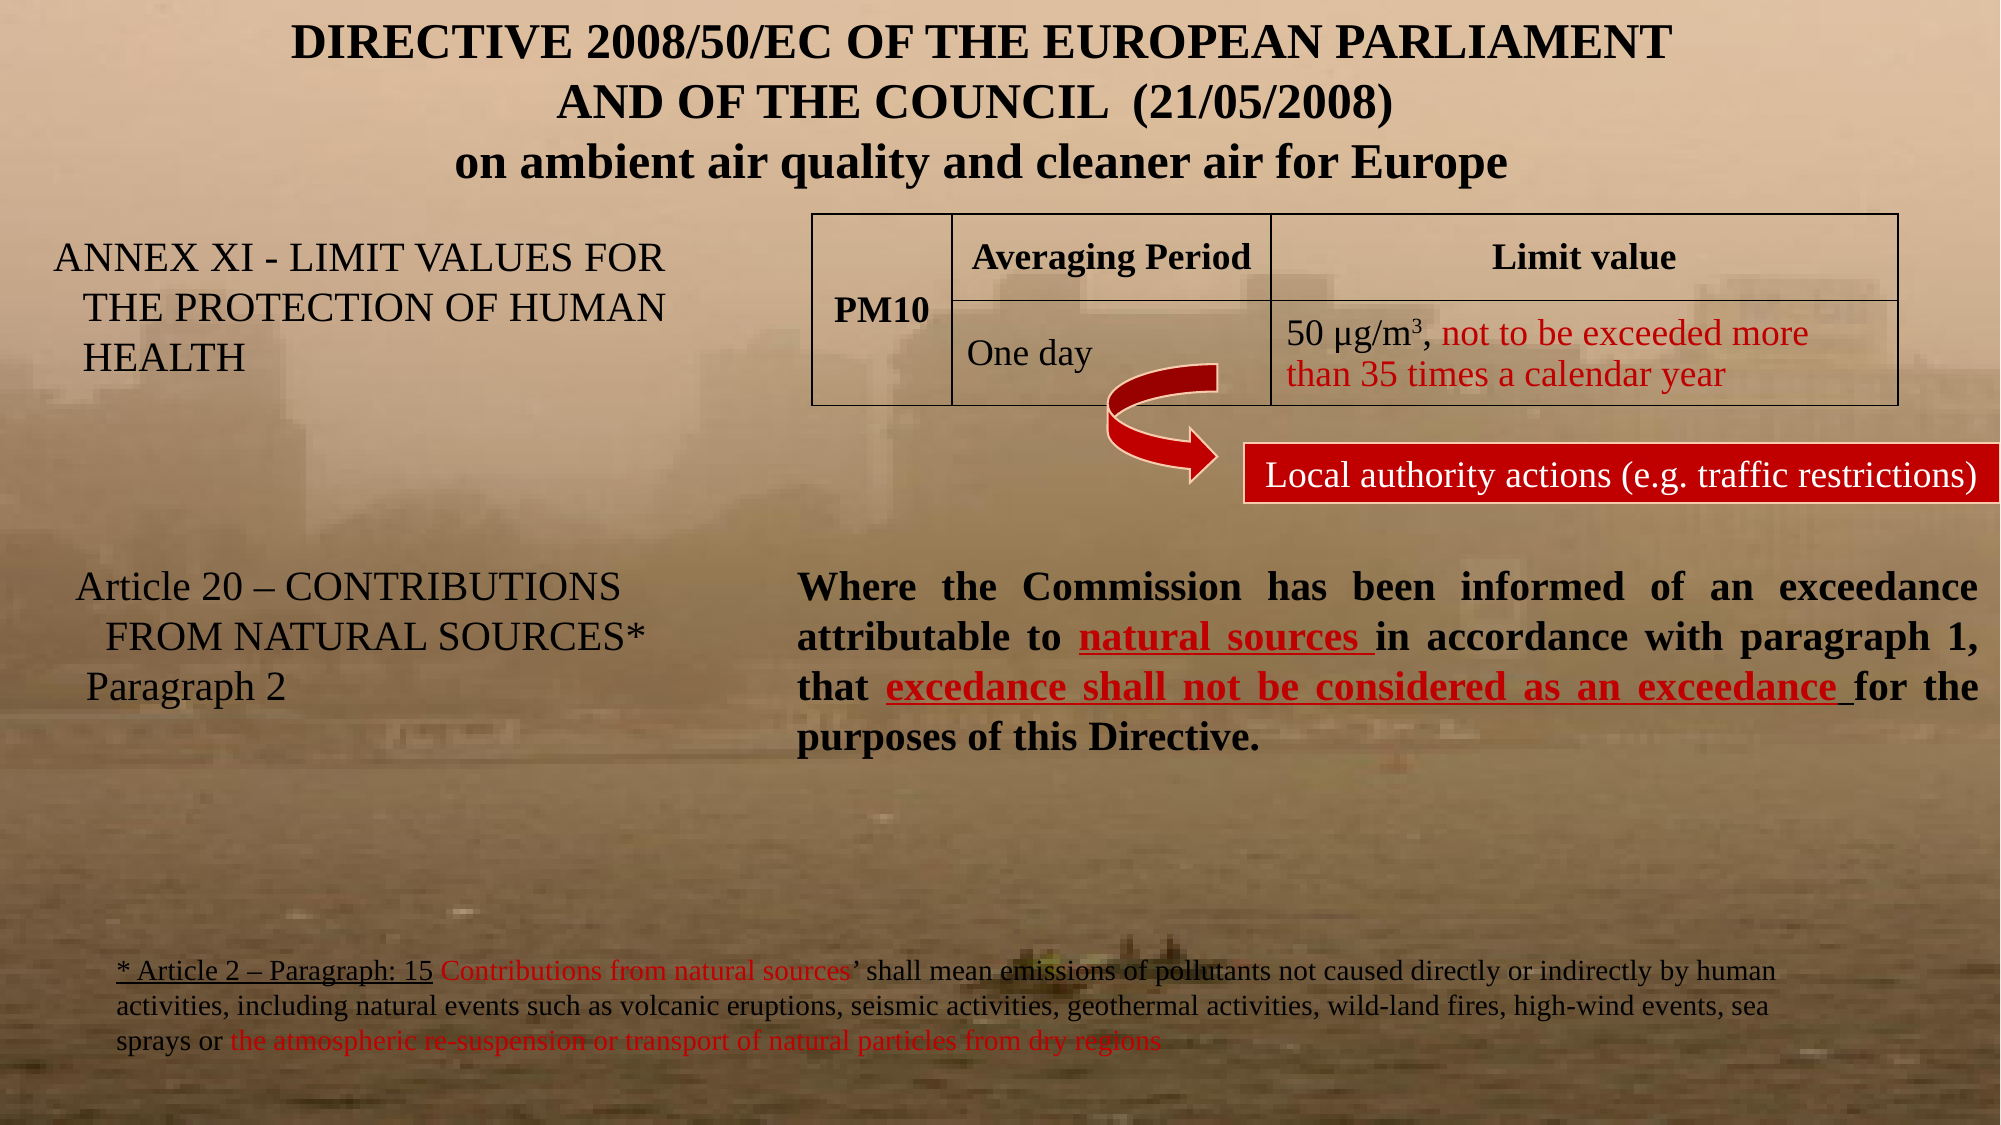

DIRECTIVE 2008/50/EC OF THE EUROPEAN PARLIAMENT AND OF THE COUNCIL  (21/05/2008)
on ambient air quality and cleaner air for Europe
| PM10 | Averaging Period | Limit value |
| --- | --- | --- |
|  | One day | 50 μg/m3, not to be exceeded more than 35 times a calendar year |
ANNEX XI - LIMIT VALUES FOR THE PROTECTION OF HUMAN HEALTH

Local authority actions (e.g. traffic restrictions)
Article 20 – CONTRIBUTIONS FROM NATURAL SOURCES*
 Paragraph 2
Where the Commission has been informed of an exceedance attributable to natural sources in accordance with paragraph 1, that excedance shall not be considered as an exceedance for the purposes of this Directive.
* Article 2 – Paragraph: 15 Contributions from natural sources’ shall mean emissions of pollutants not caused directly or indirectly by human activities, including natural events such as volcanic eruptions, seismic activities, geothermal activities, wild-land fires, high-wind events, sea sprays or the atmospheric re-suspension or transport of natural particles from dry regions